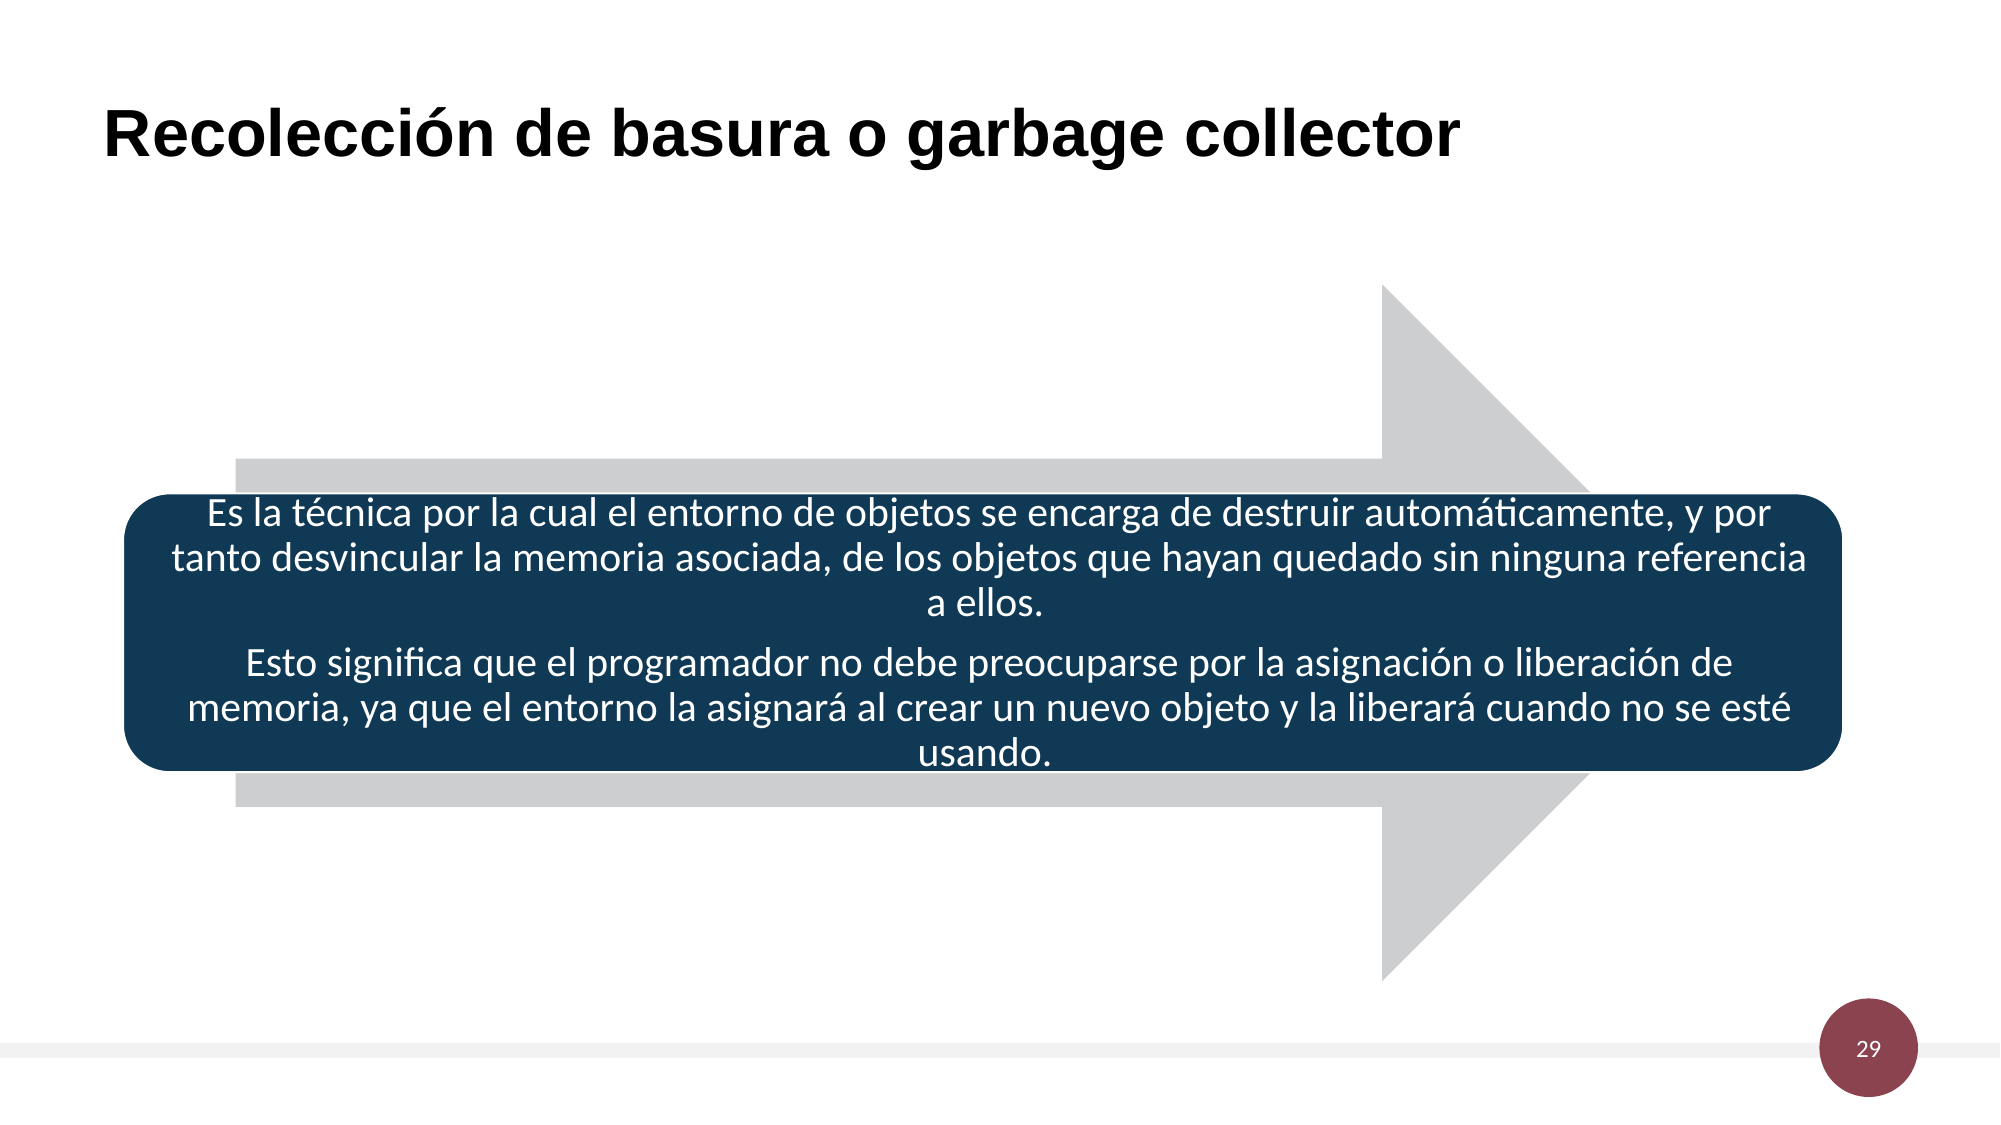

# Recolección de basura o garbage collector
Es la técnica por la cual el entorno de objetos se encarga de destruir automáticamente, y por tanto desvincular la memoria asociada, de los objetos que hayan quedado sin ninguna referencia a ellos.
Esto significa que el programador no debe preocuparse por la asignación o liberación de memoria, ya que el entorno la asignará al crear un nuevo objeto y la liberará cuando no se esté usando.